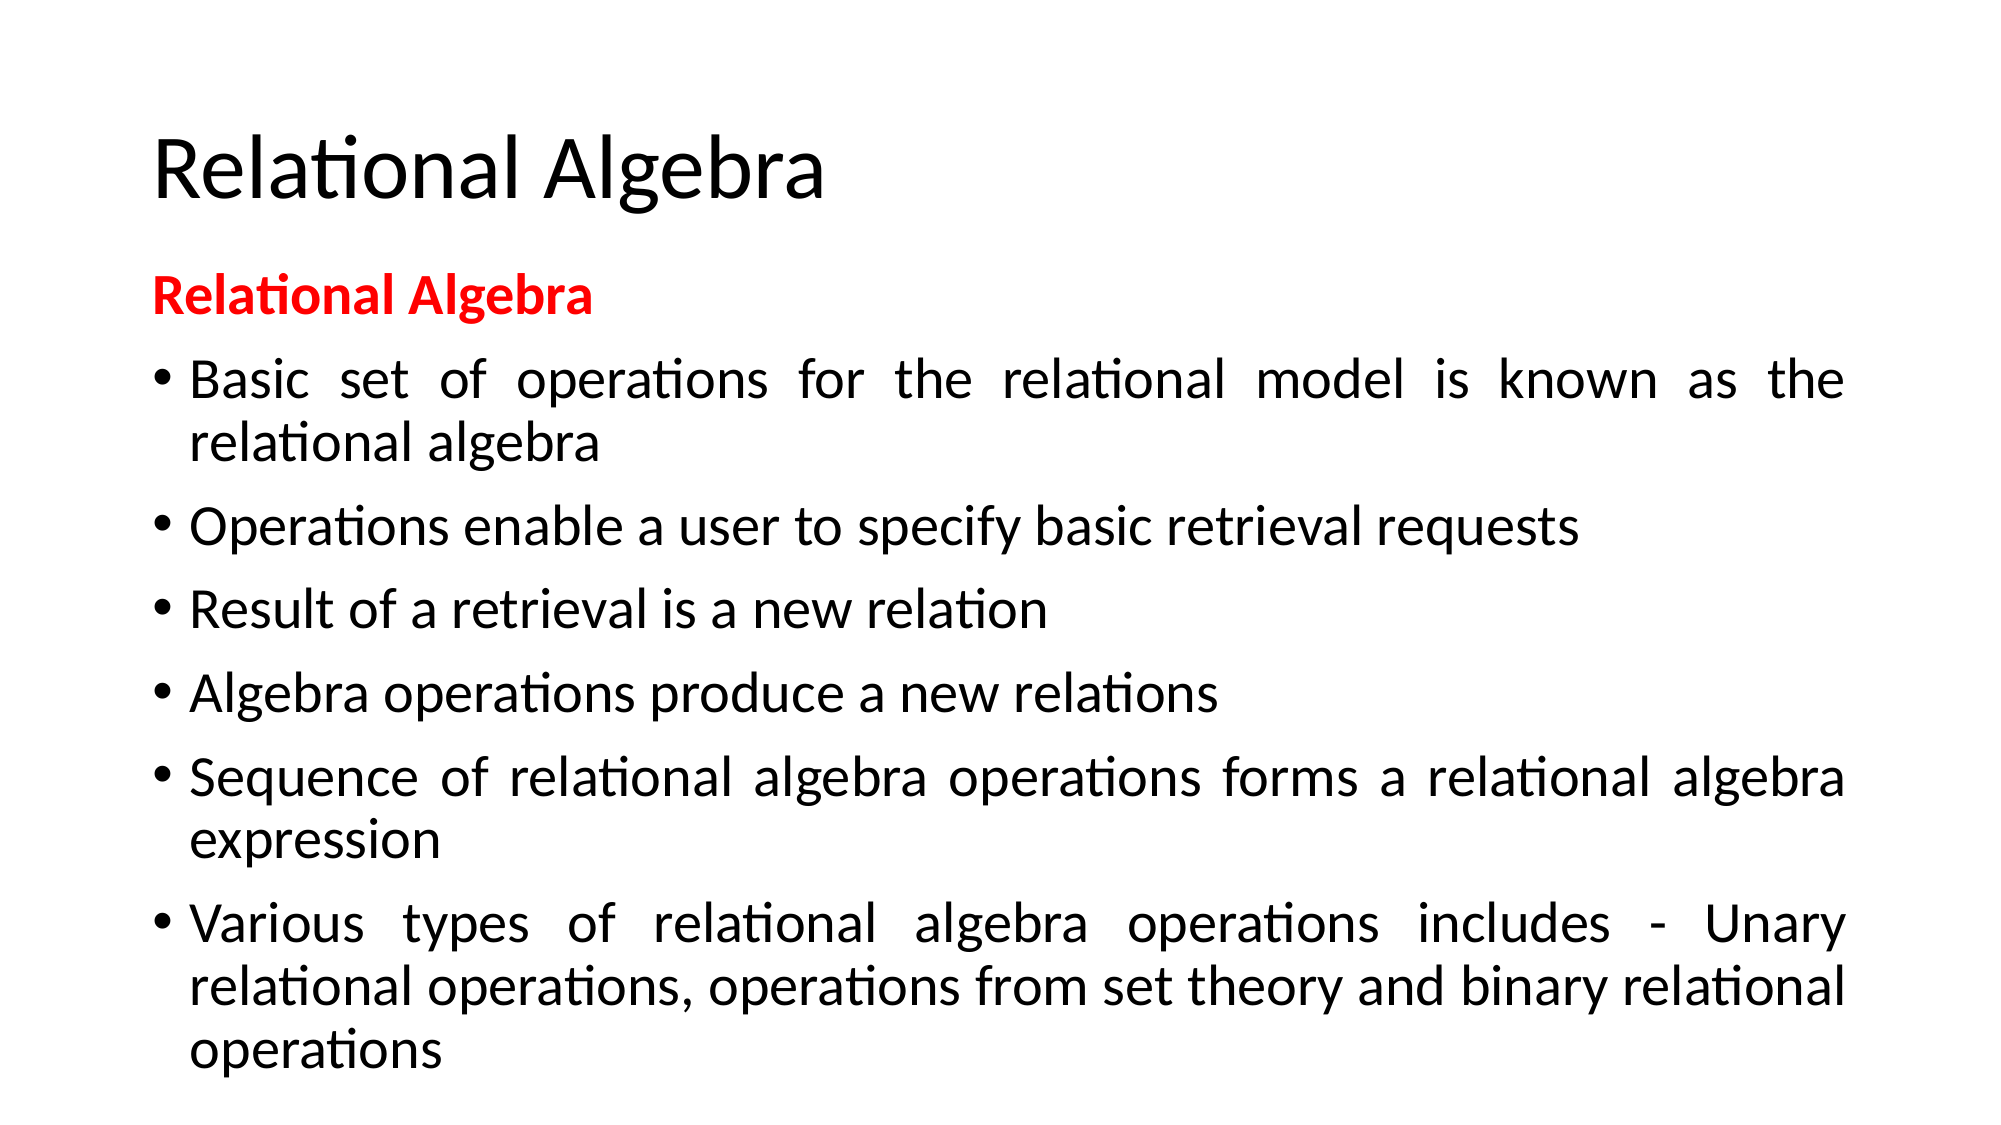

# Relational Algebra
Relational Algebra
Basic set of operations for the relational model is known as the relational algebra
Operations enable a user to specify basic retrieval requests
Result of a retrieval is a new relation
Algebra operations produce a new relations
Sequence of relational algebra operations forms a relational algebra expression
Various types of relational algebra operations includes - Unary relational operations, operations from set theory and binary relational operations